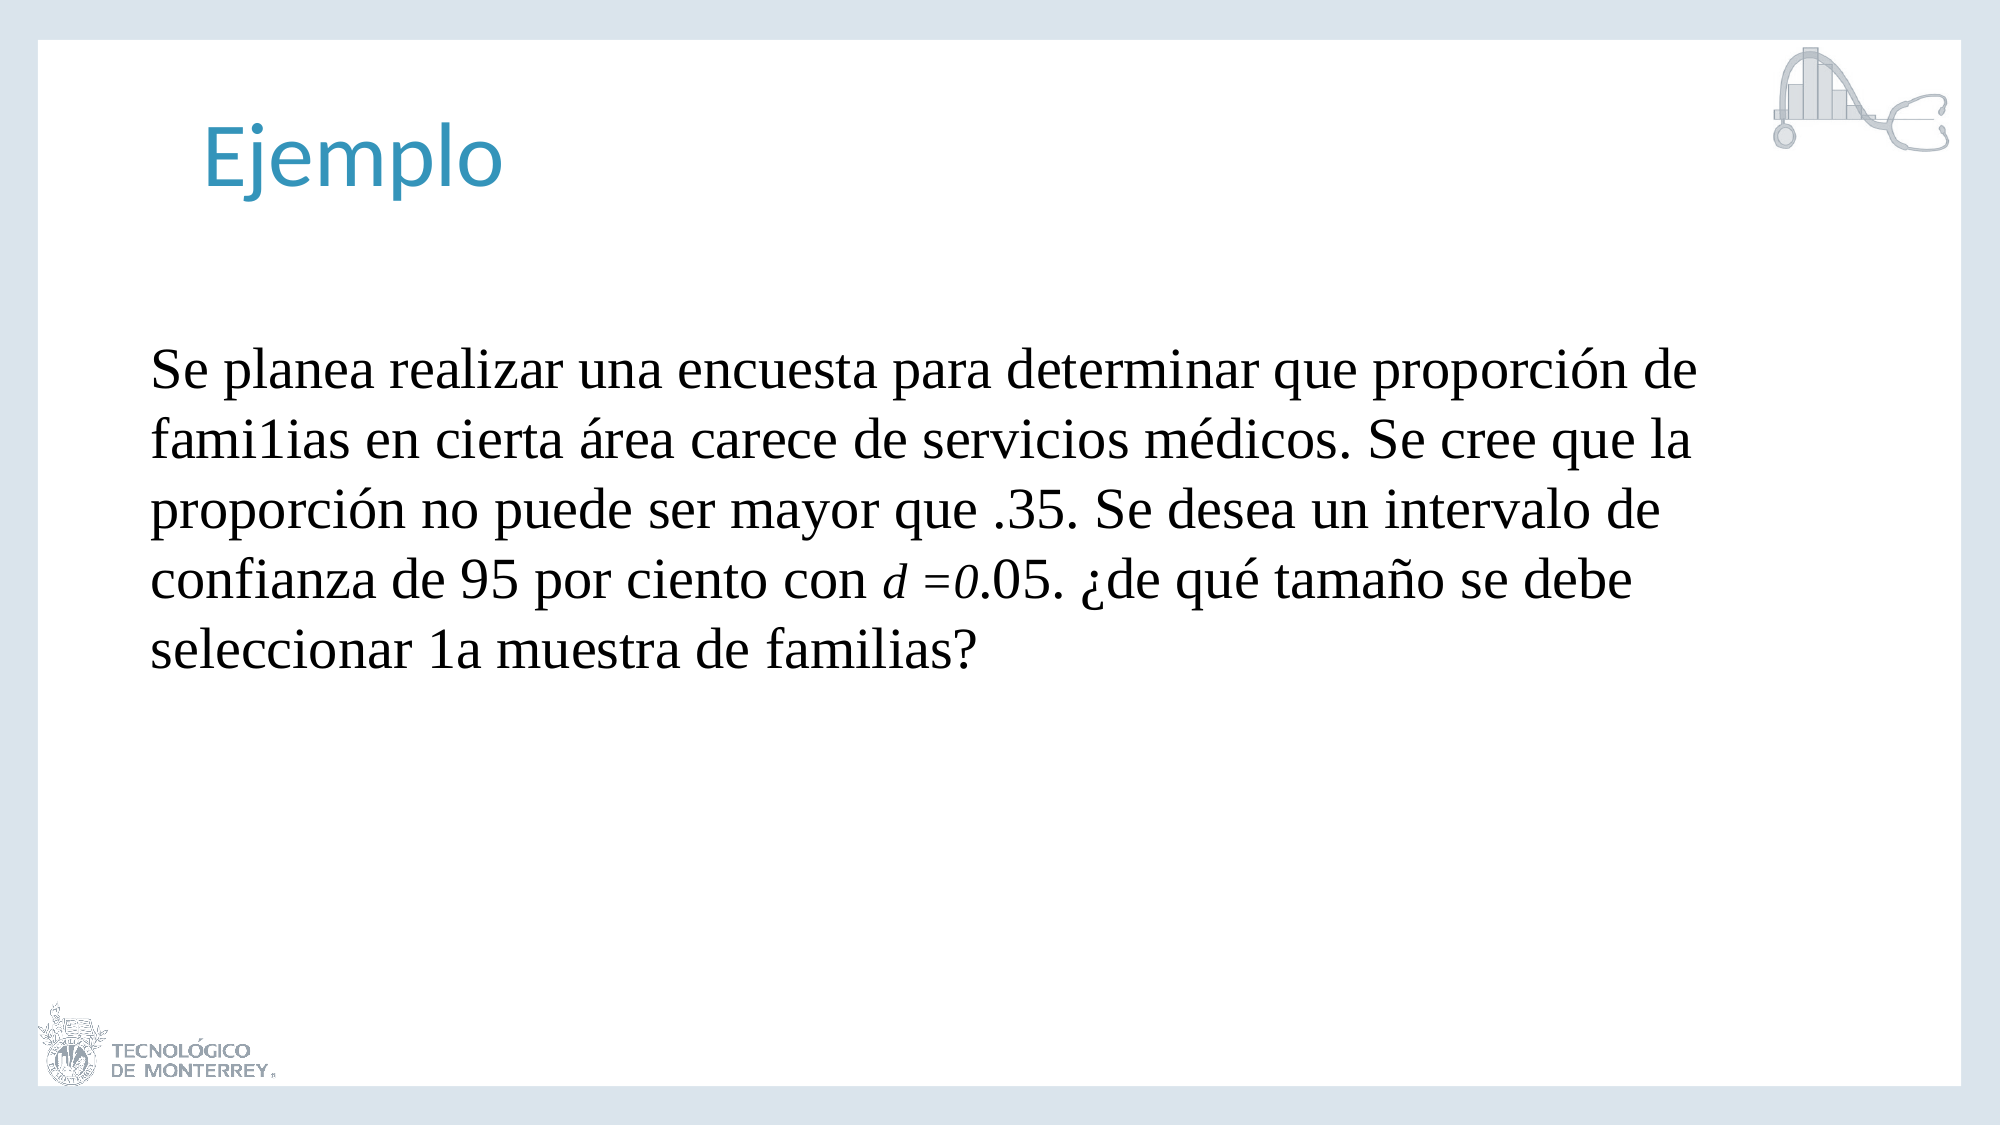

Ejemplo
Se planea realizar una encuesta para determinar que proporción de fami1ias en cierta área carece de servicios médicos. Se cree que la proporción no puede ser mayor que .35. Se desea un intervalo de confianza de 95 por ciento con d =0.05. ¿de qué tamaño se debe seleccionar 1a muestra de familias?